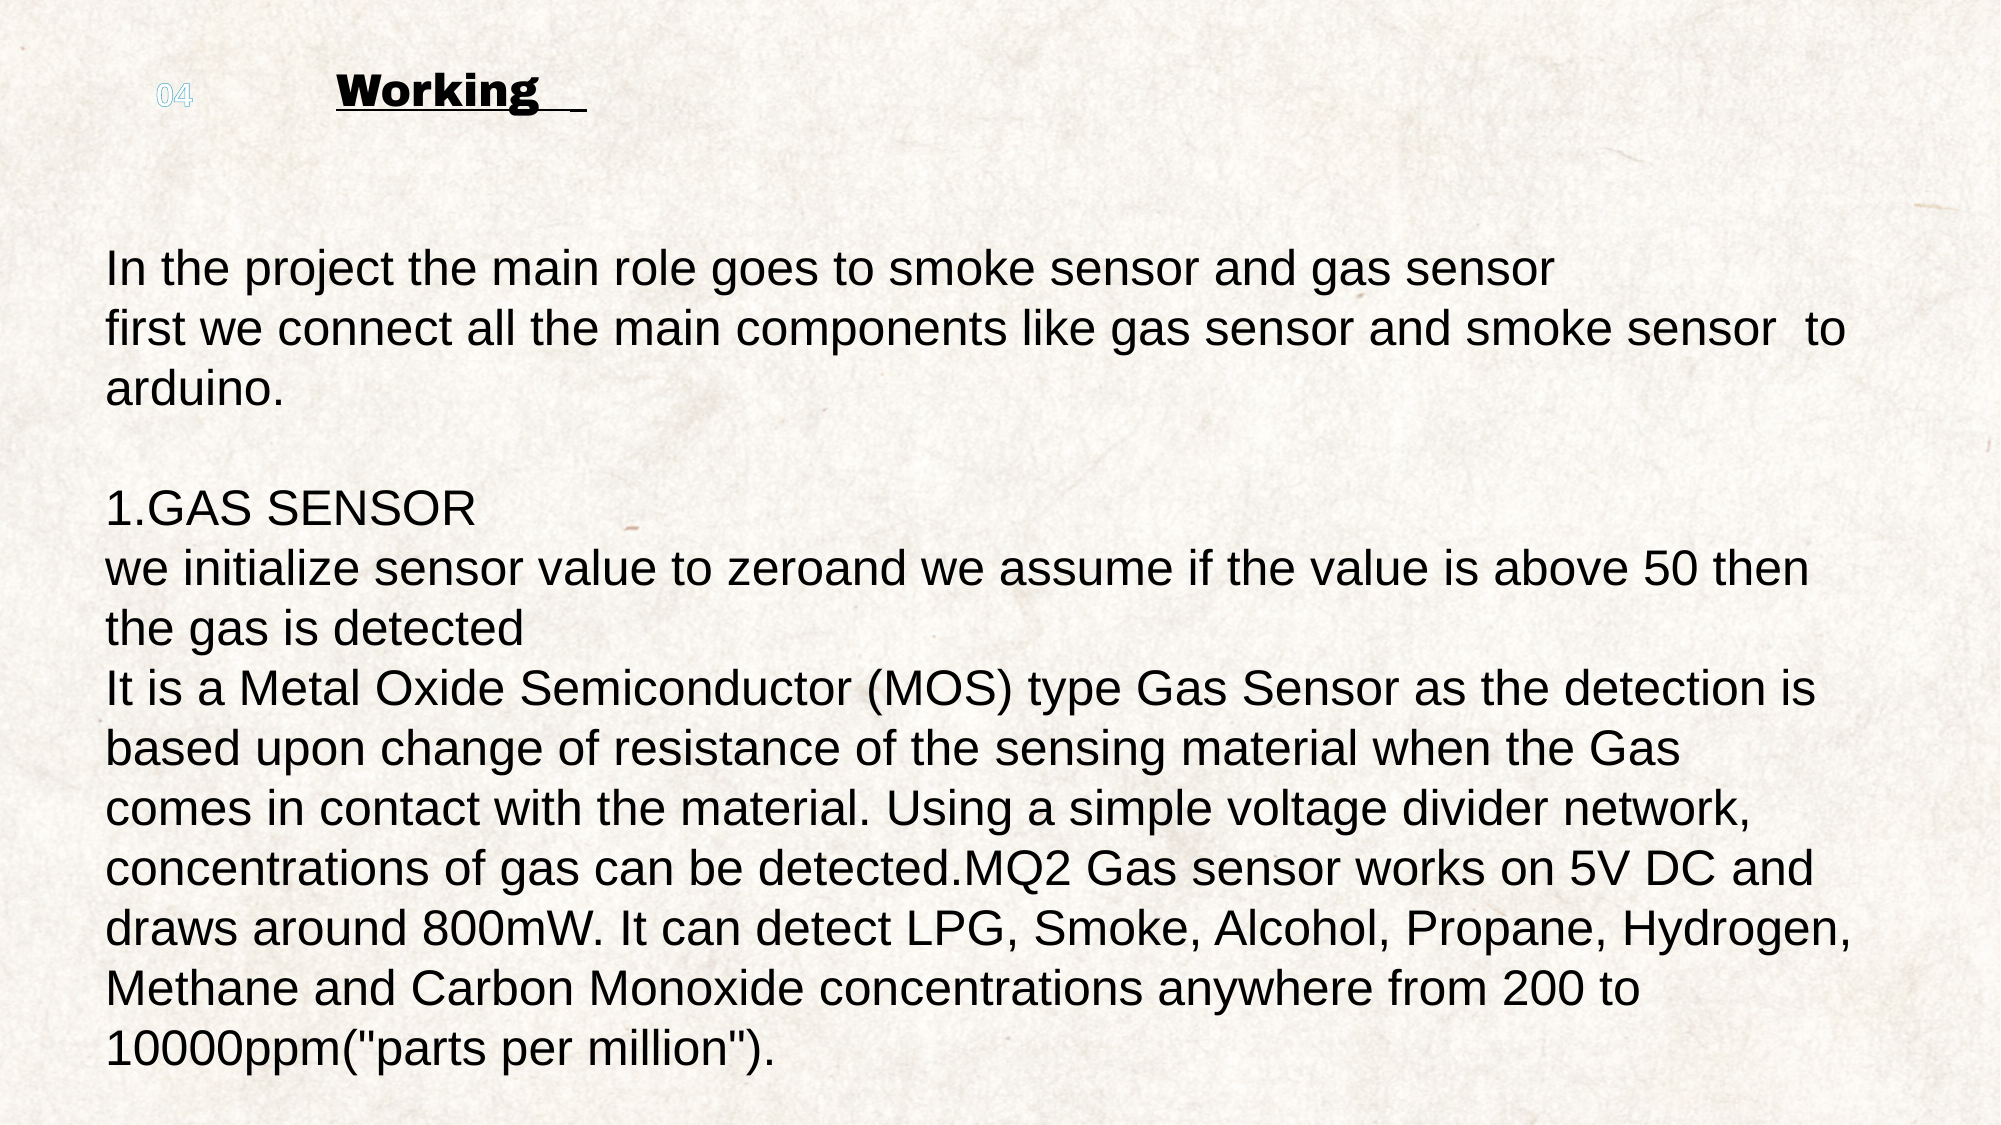

Working
04

In the project the main role goes to smoke sensor and gas sensor
first we connect all the main components like gas sensor and smoke sensor  to arduino.

1.GAS SENSOR
we initialize sensor value to zeroand we assume if the value is above 50 then the gas is detected
It is a Metal Oxide Semiconductor (MOS) type Gas Sensor as the detection is based upon change of resistance of the sensing material when the Gas
comes in contact with the material. Using a simple voltage divider network, concentrations of gas can be detected.MQ2 Gas sensor works on 5V DC and draws around 800mW. It can detect LPG, Smoke, Alcohol, Propane, Hydrogen, Methane and Carbon Monoxide concentrations anywhere from 200 to 10000ppm("parts per million").